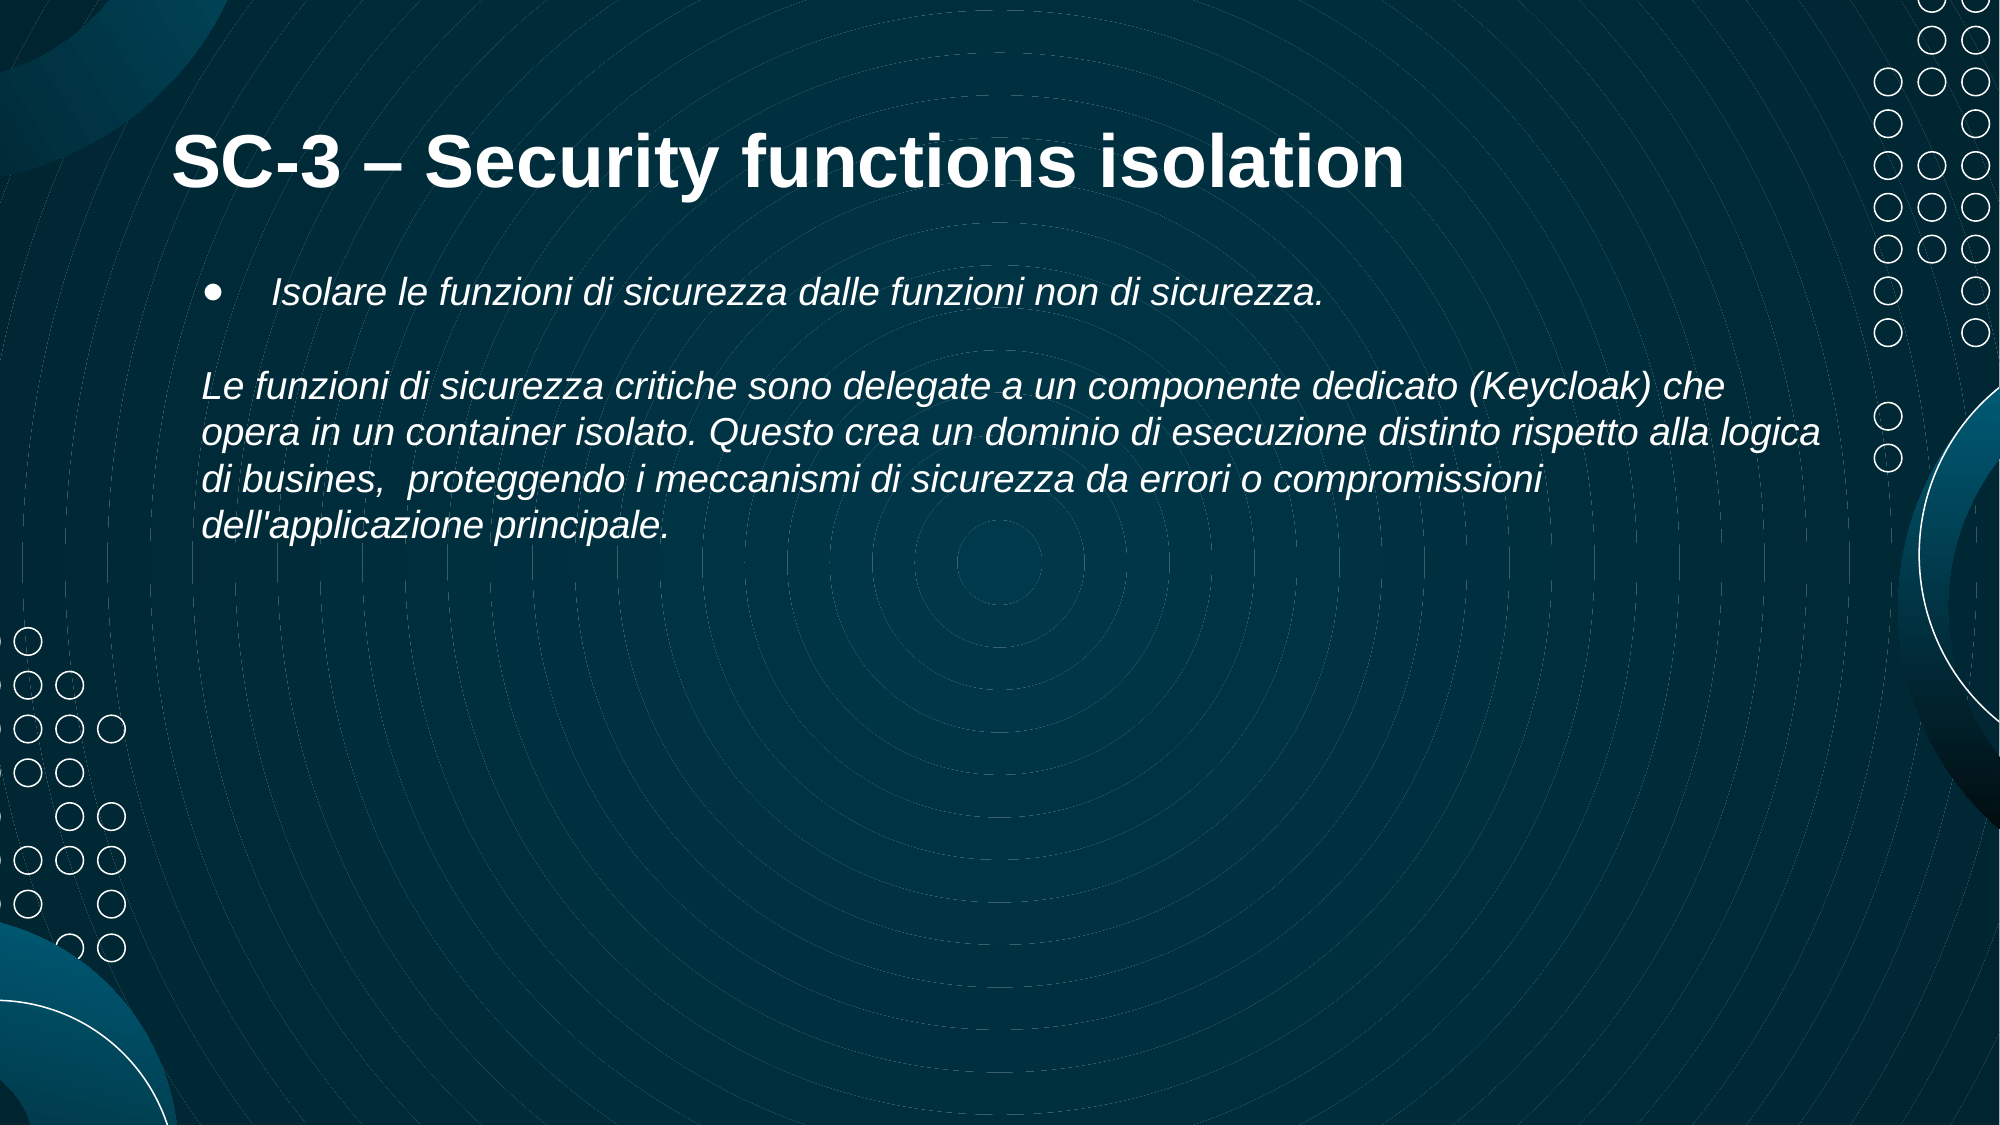

# SC-3 – Security functions isolation
Isolare le funzioni di sicurezza dalle funzioni non di sicurezza.

Le funzioni di sicurezza critiche sono delegate a un componente dedicato (Keycloak) che opera in un container isolato. Questo crea un dominio di esecuzione distinto rispetto alla logica di busines,  proteggendo i meccanismi di sicurezza da errori o compromissioni dell'applicazione principale.